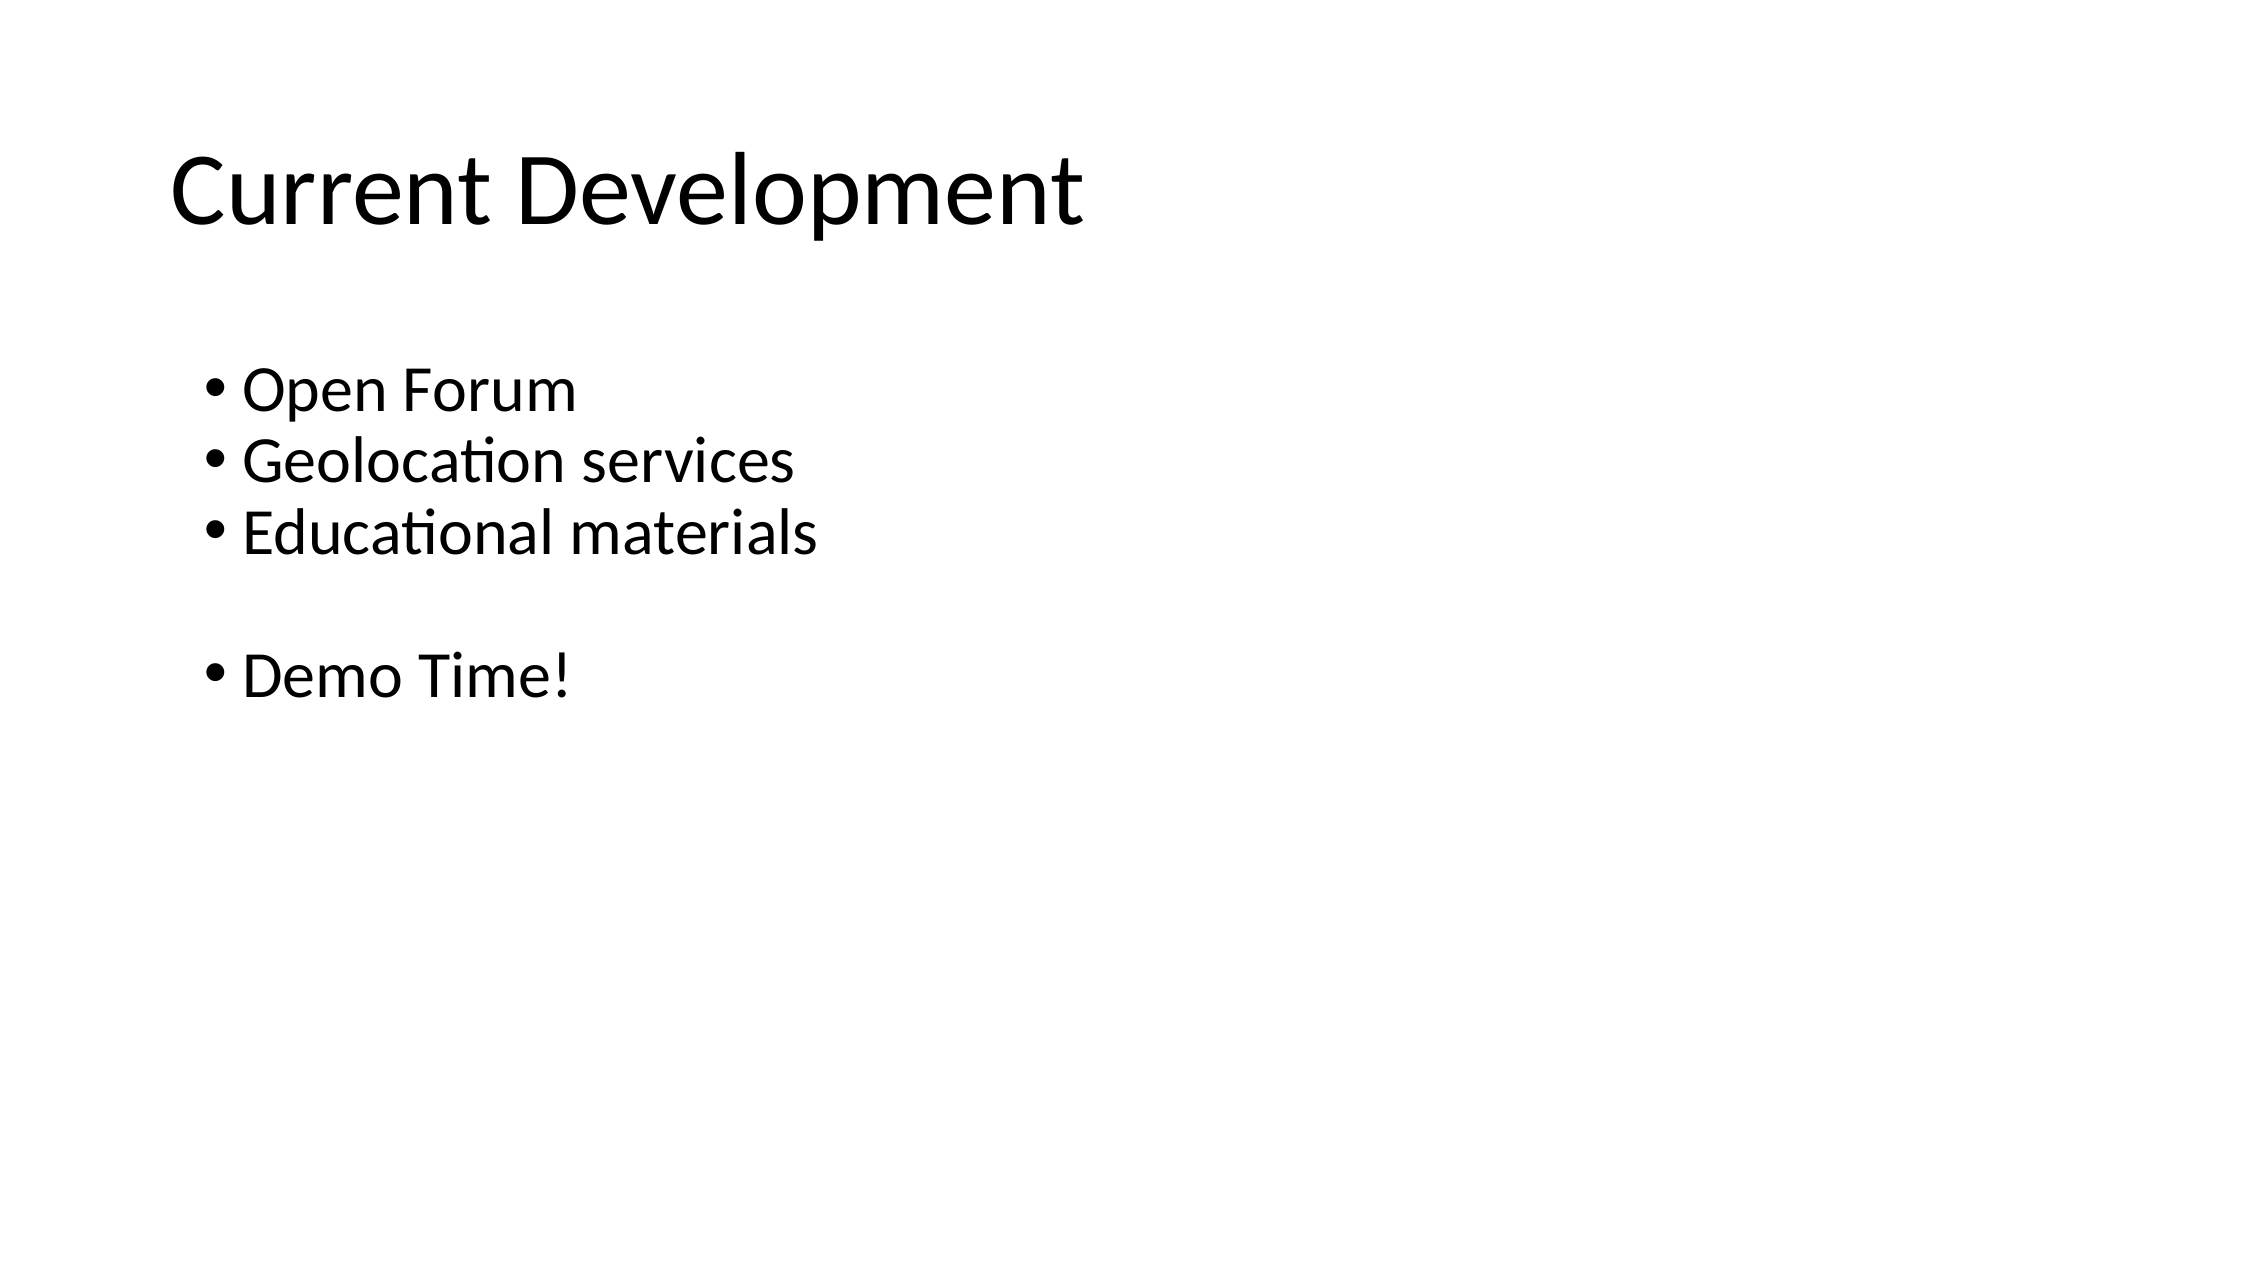

# Current Development
 Open Forum
 Geolocation services
 Educational materials

 Demo Time!